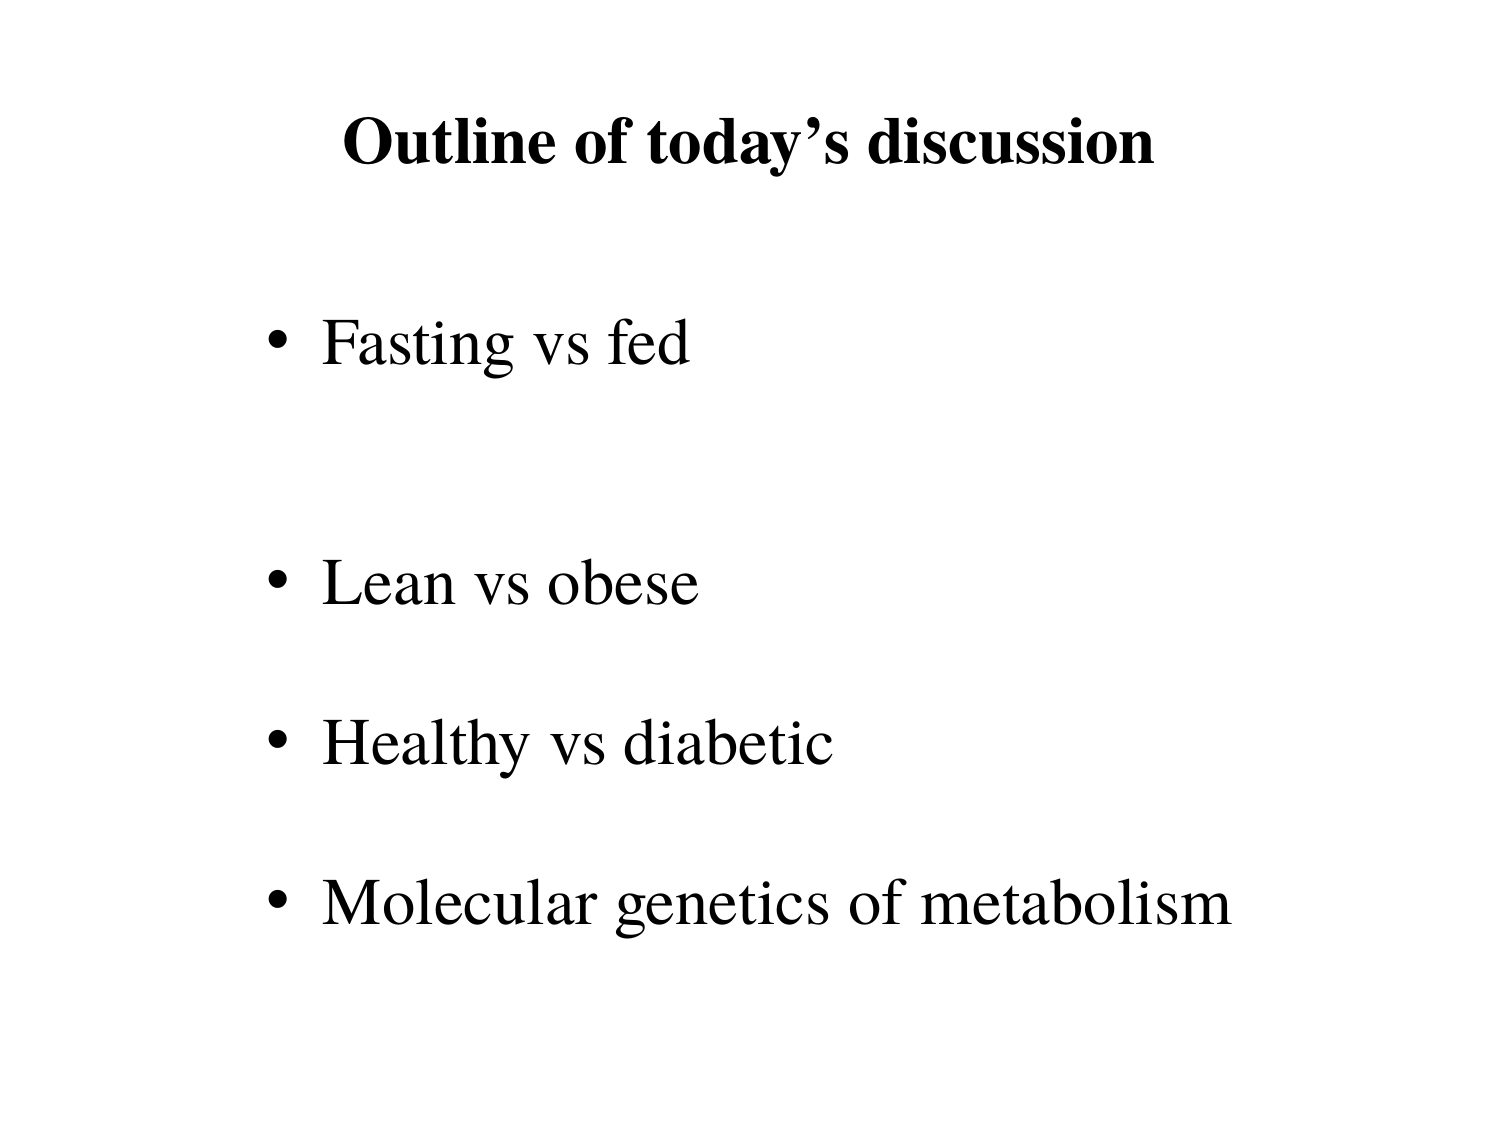

Outline of today’s discussion
Fasting vs fed

Lean vs obese

Healthy vs diabetic

Molecular genetics of metabolism